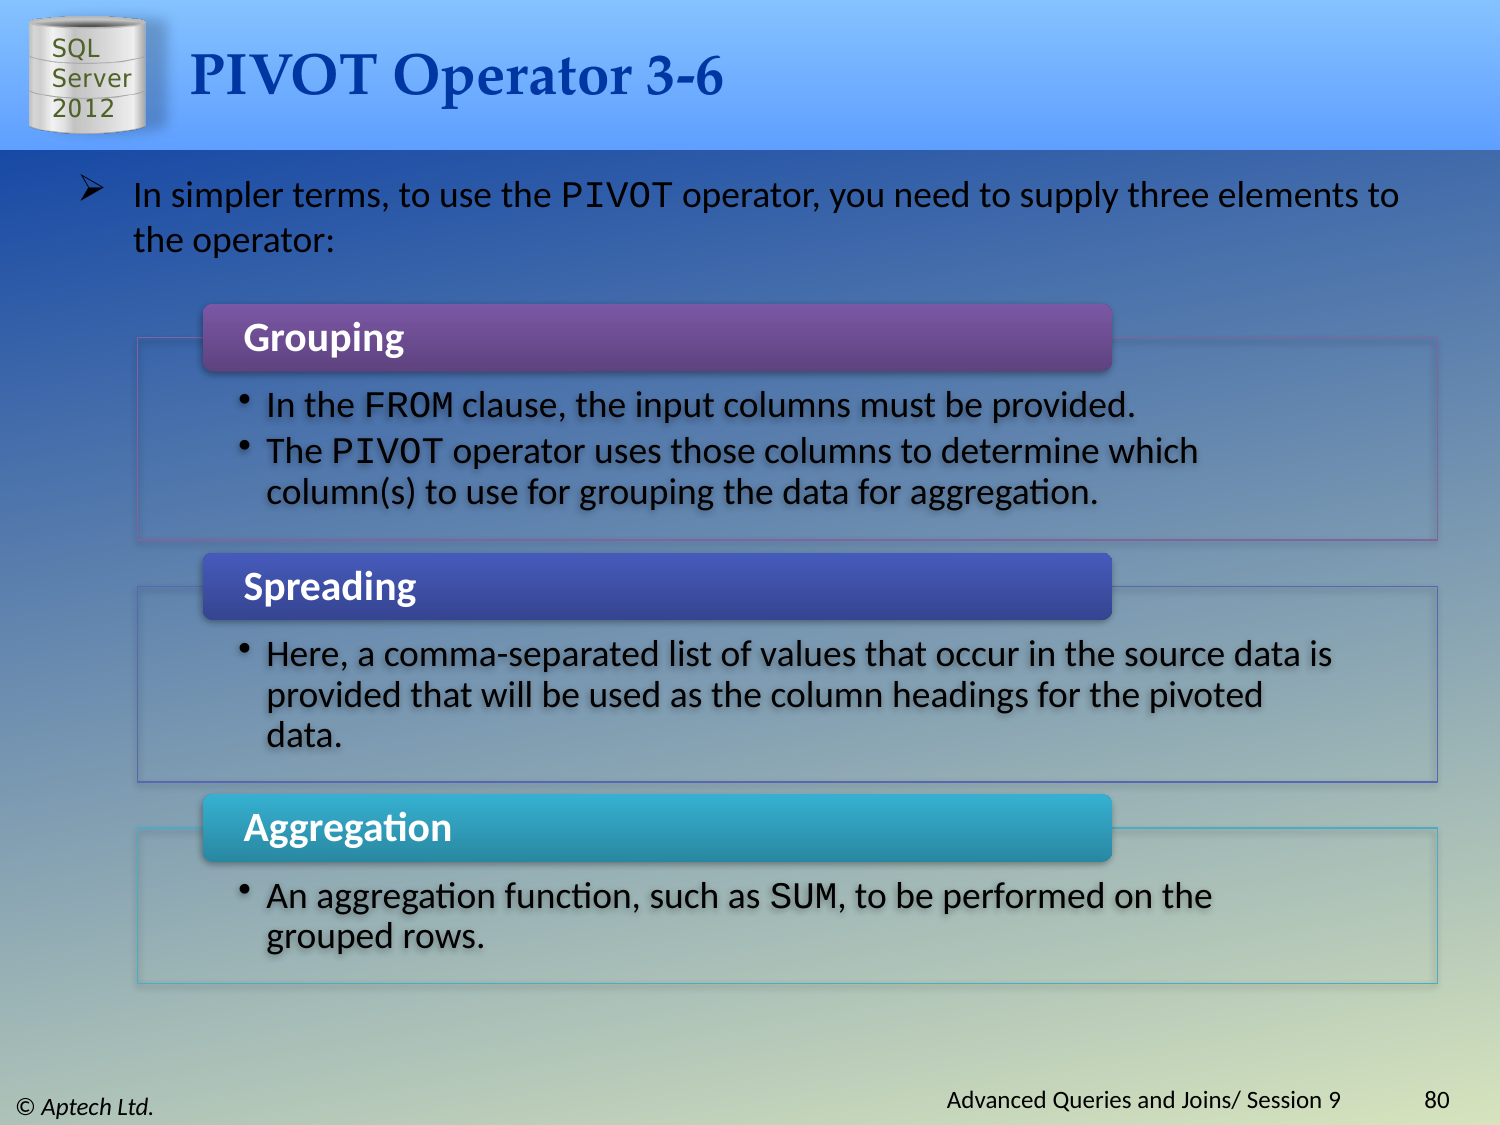

# PIVOT Operator 3-6
In simpler terms, to use the PIVOT operator, you need to supply three elements to the operator:
In the FROM clause, the input columns must be provided.
The PIVOT operator uses those columns to determine which column(s) to use for grouping the data for aggregation.
Grouping
Here, a comma-separated list of values that occur in the source data is provided that will be used as the column headings for the pivoted data.
Spreading
An aggregation function, such as SUM, to be performed on the grouped rows.
Aggregation
Advanced Queries and Joins/ Session 9
80